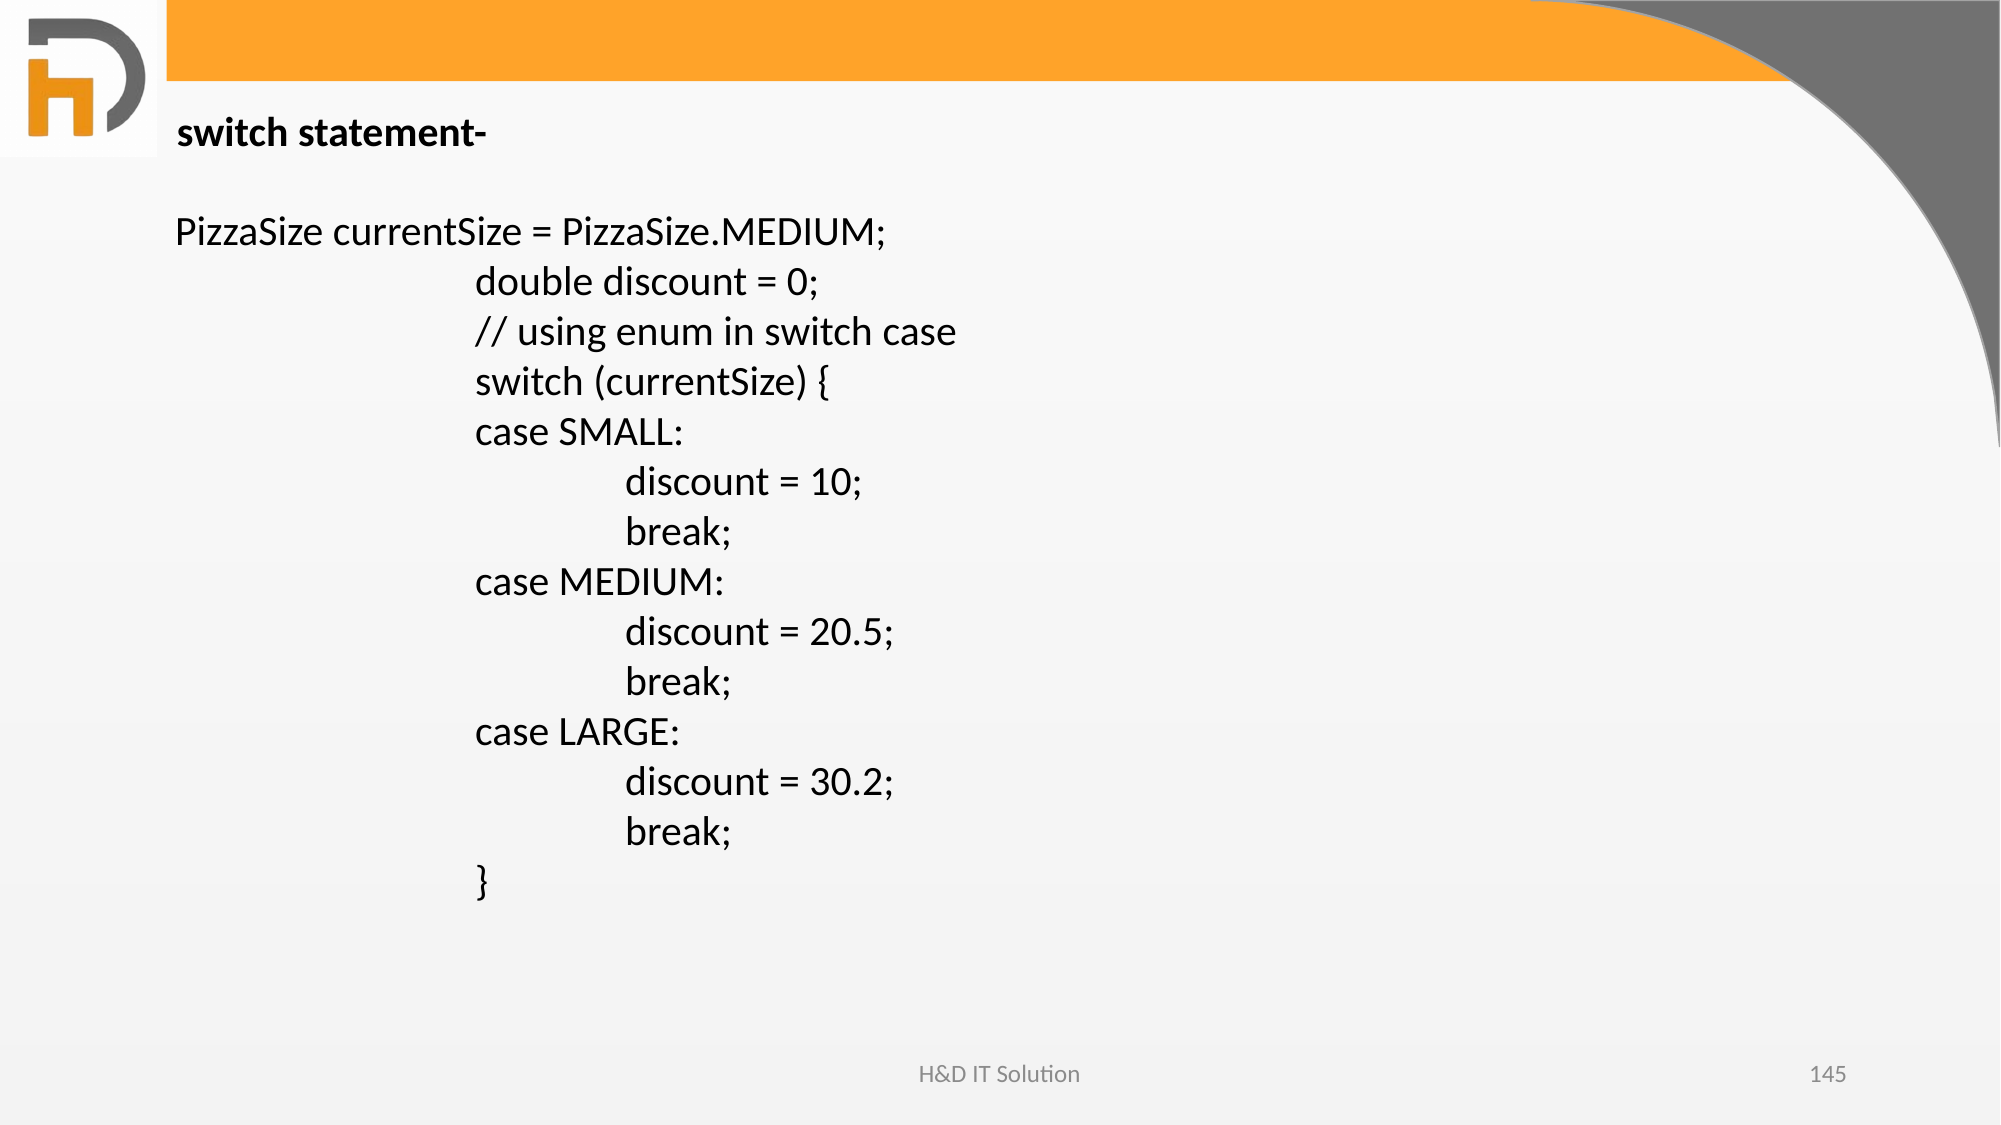

switch statement-
PizzaSize currentSize = PizzaSize.MEDIUM;
		double discount = 0;
		// using enum in switch case
		switch (currentSize) {
		case SMALL:
			discount = 10;
			break;
		case MEDIUM:
			discount = 20.5;
			break;
		case LARGE:
			discount = 30.2;
			break;
		}

H&D IT Solution
145